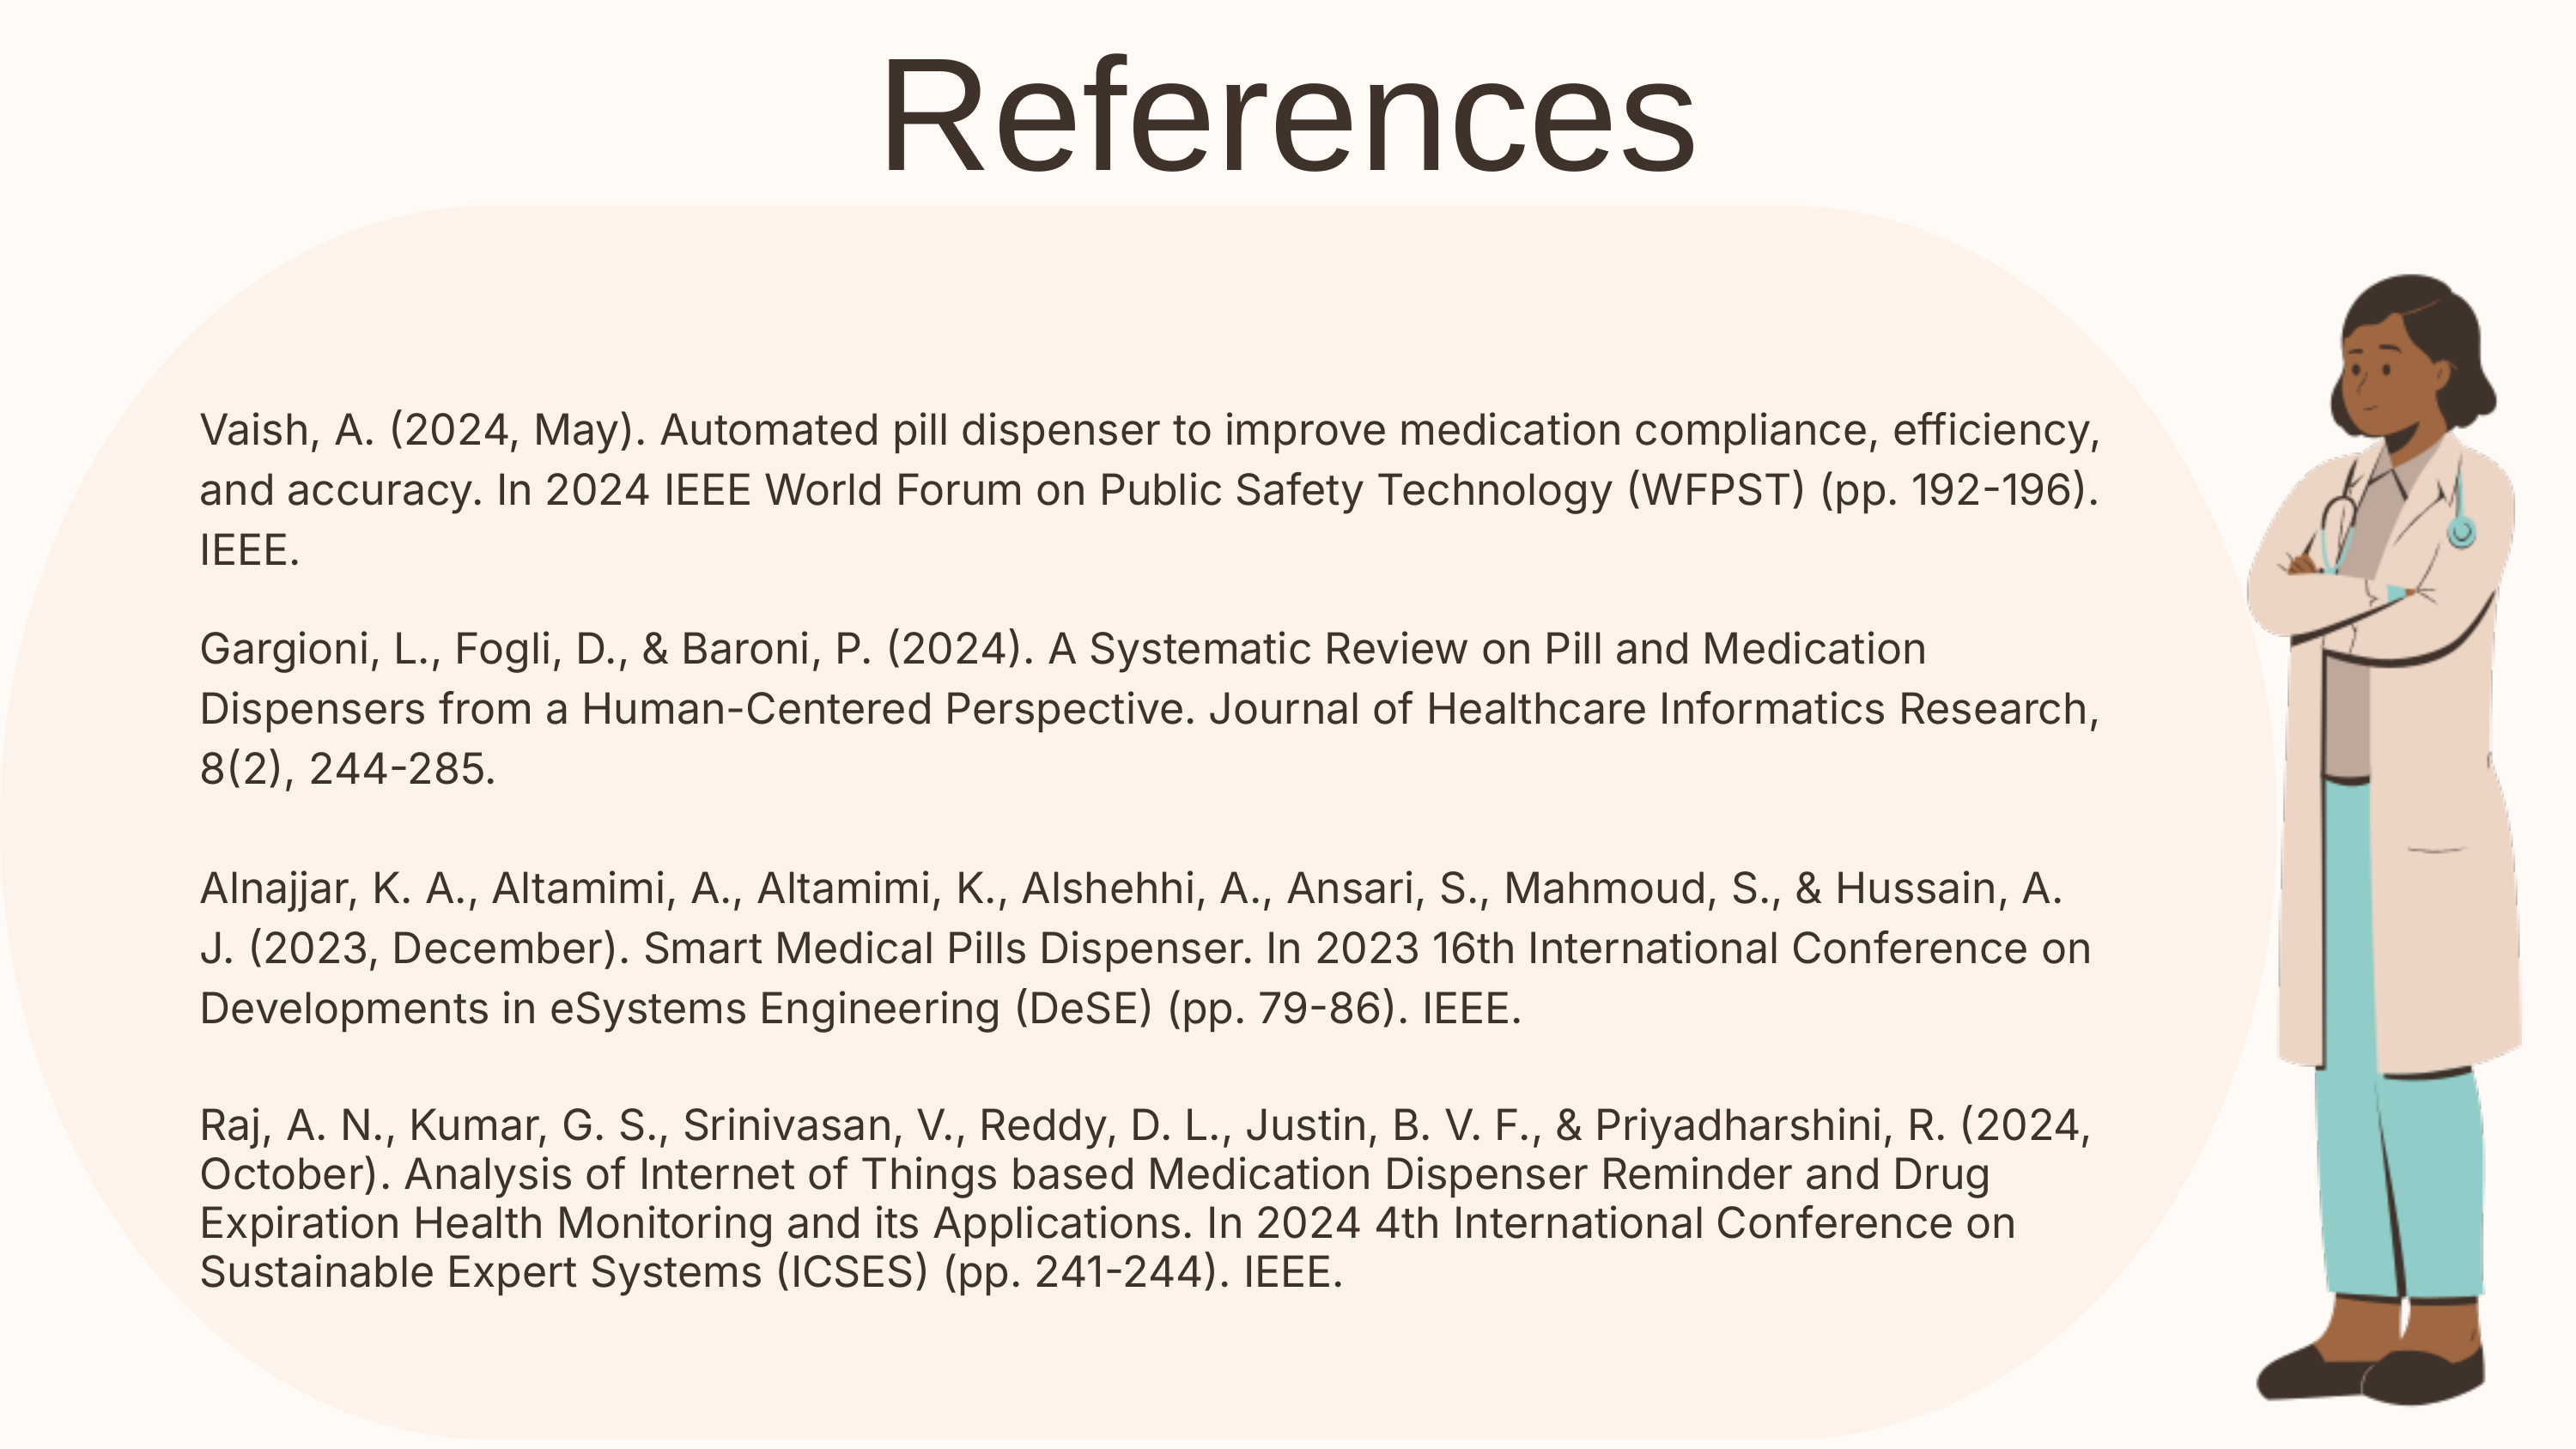

References

Vaish, A. (2024, May). Automated pill dispenser to improve medication compliance, efficiency, and accuracy. In 2024 IEEE World Forum on Public Safety Technology (WFPST) (pp. 192-196). IEEE.
Gargioni, L., Fogli, D., & Baroni, P. (2024). A Systematic Review on Pill and Medication Dispensers from a Human-Centered Perspective. Journal of Healthcare Informatics Research, 8(2), 244-285.
Alnajjar, K. A., Altamimi, A., Altamimi, K., Alshehhi, A., Ansari, S., Mahmoud, S., & Hussain, A. J. (2023, December). Smart Medical Pills Dispenser. In 2023 16th International Conference on Developments in eSystems Engineering (DeSE) (pp. 79-86). IEEE.
Raj, A. N., Kumar, G. S., Srinivasan, V., Reddy, D. L., Justin, B. V. F., & Priyadharshini, R. (2024, October). Analysis of Internet of Things based Medication Dispenser Reminder and Drug Expiration Health Monitoring and its Applications. In 2024 4th International Conference on Sustainable Expert Systems (ICSES) (pp. 241-244). IEEE.